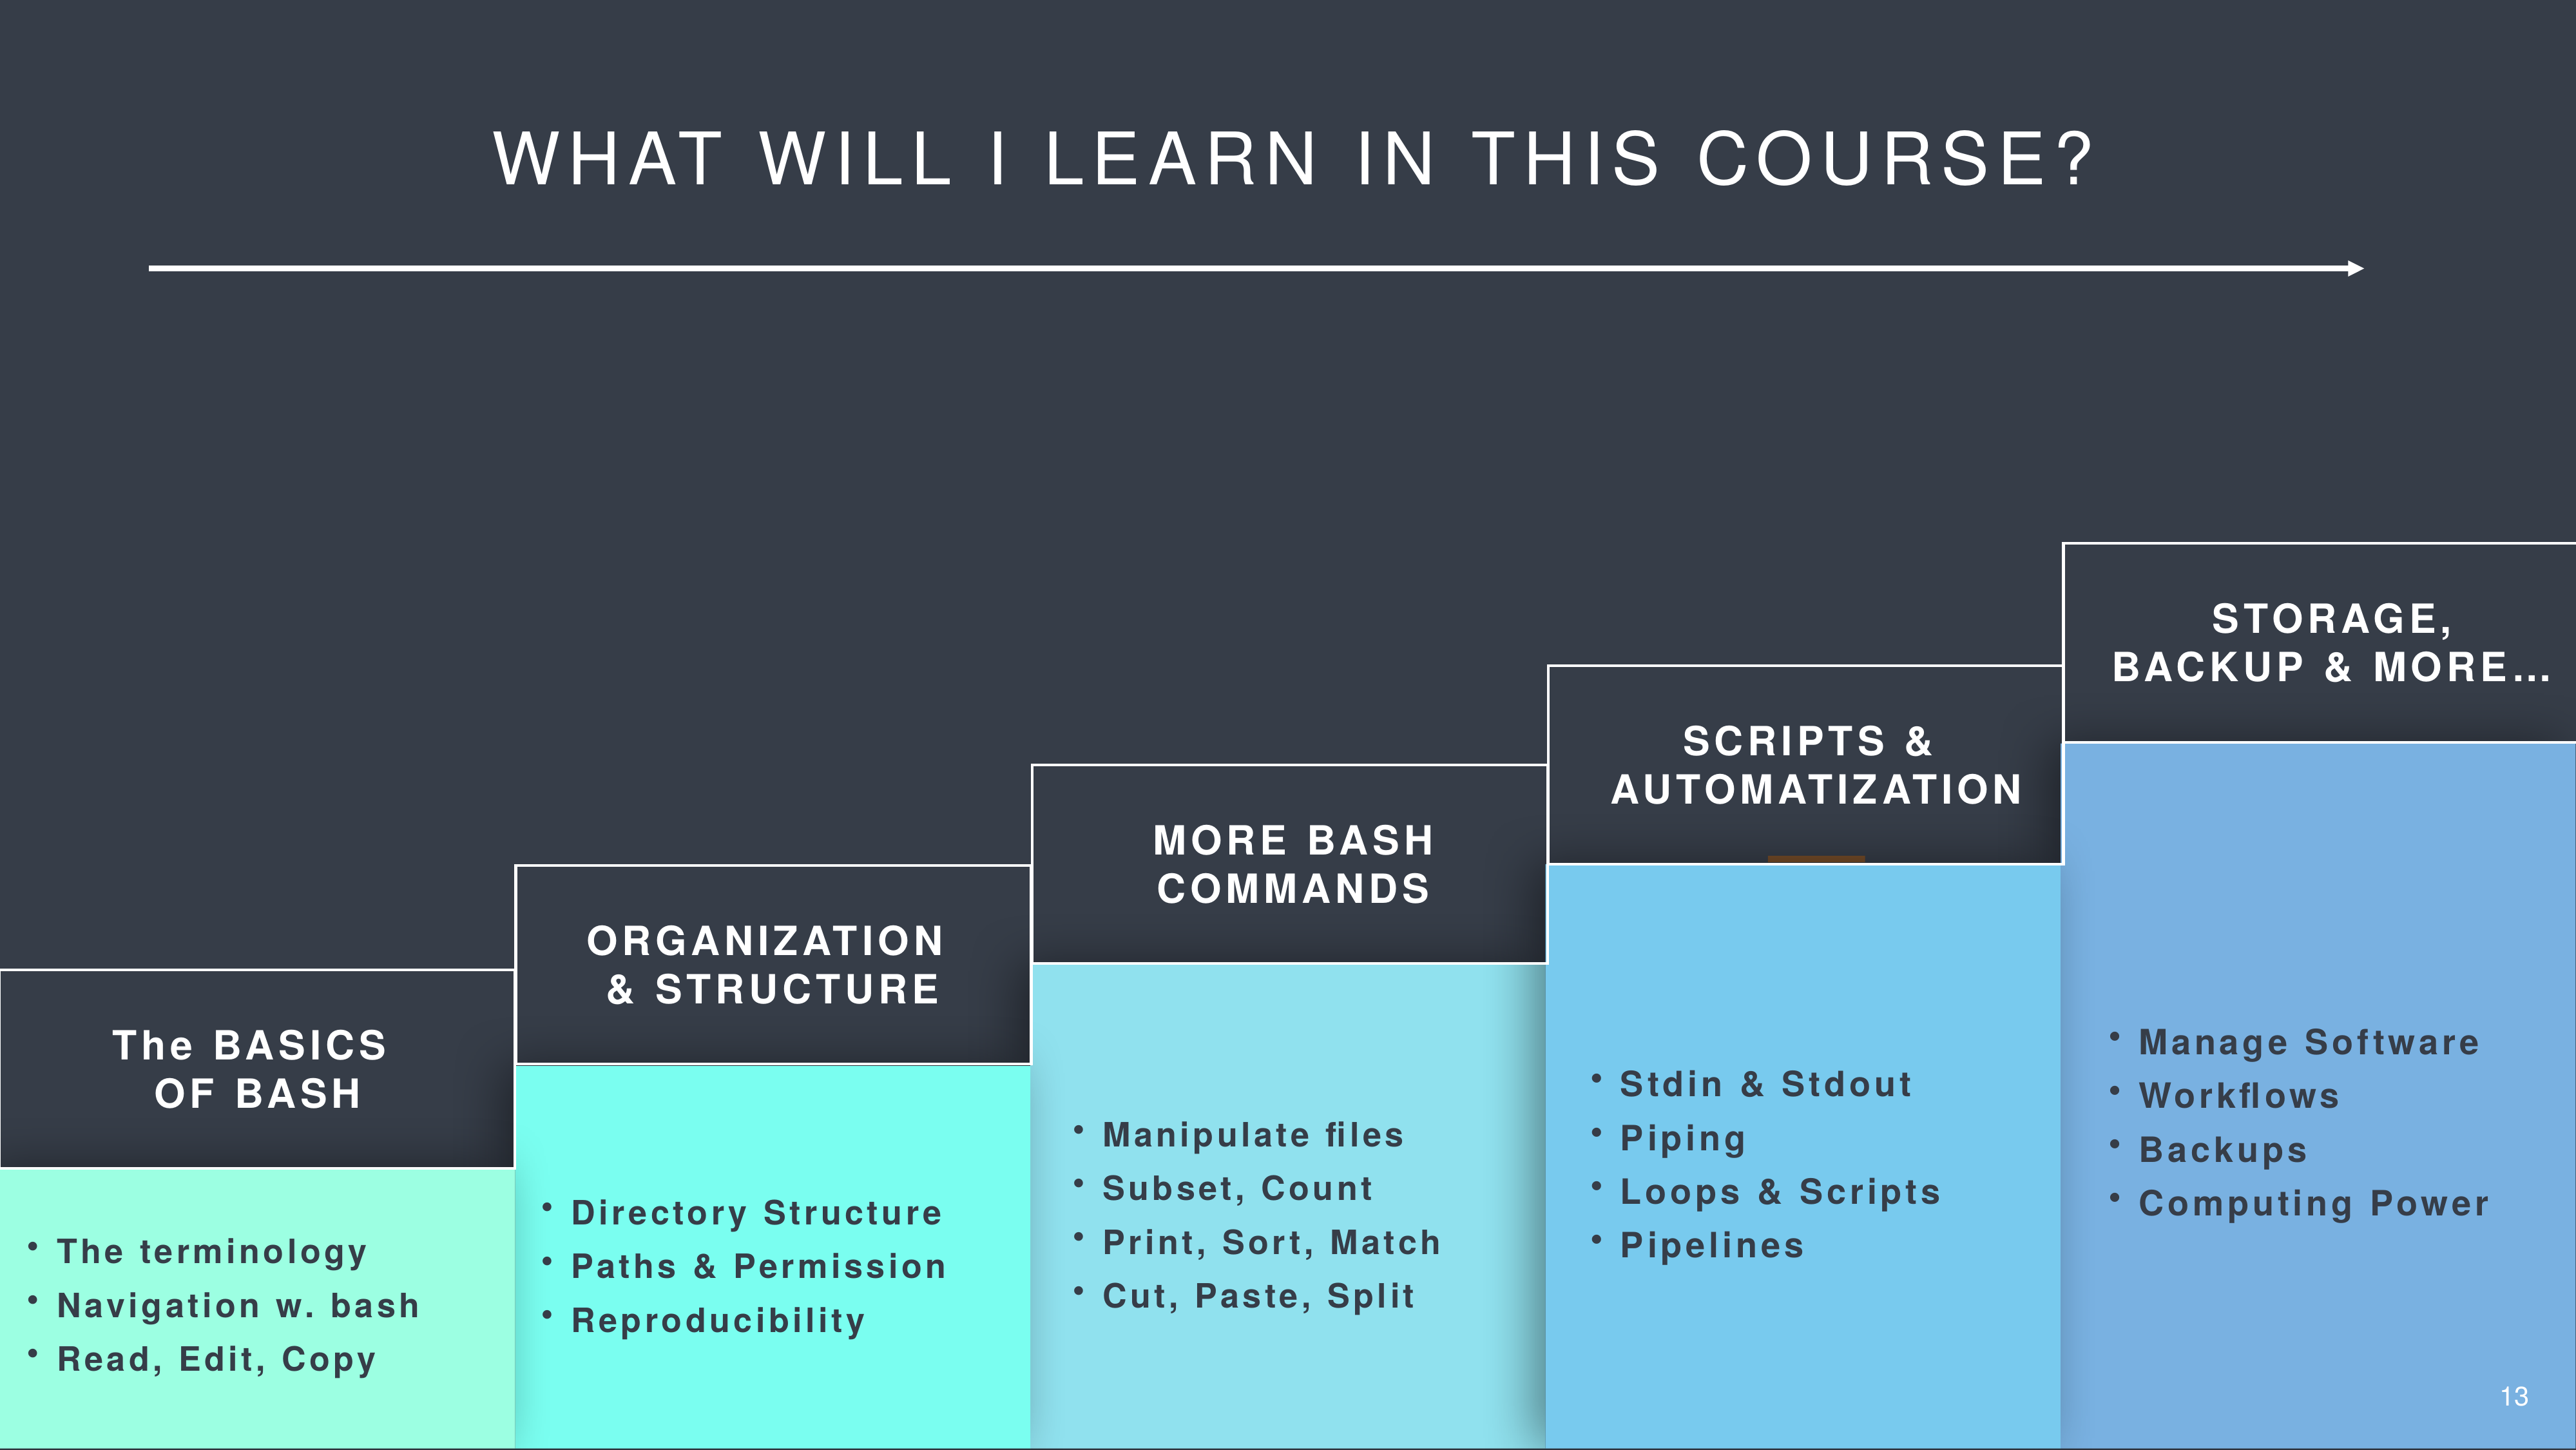

WHAT WILL I LEARN IN THIS COURSE?

STORAGE,
BACKUP & MORE…

SCRIPTS &
AUTOMATIZATION

MORE BASH
COMMANDS

ORGANIZATION
& STRUCTURE

Manage Software
Workflows
Backups
Computing Power
The BASICS
OF BASH
Stdin & Stdout
Piping
Loops & Scripts
Pipelines

Manipulate files
Subset, Count
Print, Sort, Match
Cut, Paste, Split

Directory Structure
Paths & Permission
Reproducibility
The terminology
Navigation w. bash
Read, Edit, Copy
13